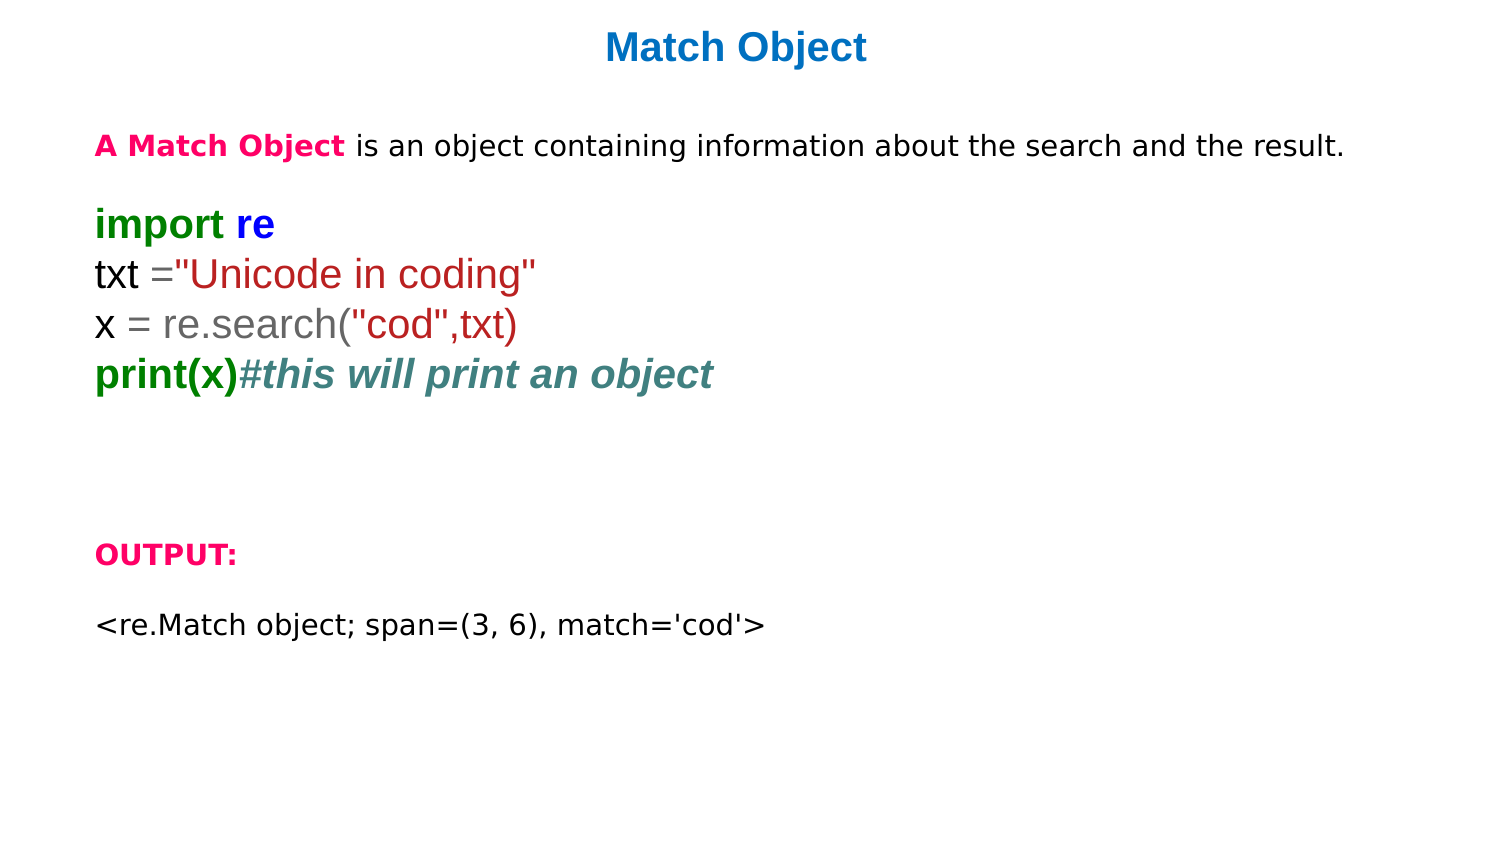

Match Object
A Match Object is an object containing information about the search and the result.

import re
txt ="Unicode in coding"
x = re.search("cod",txt)
print(x)#this will print an object

OUTPUT:

<re.Match object; span=(3, 6), match='cod'>